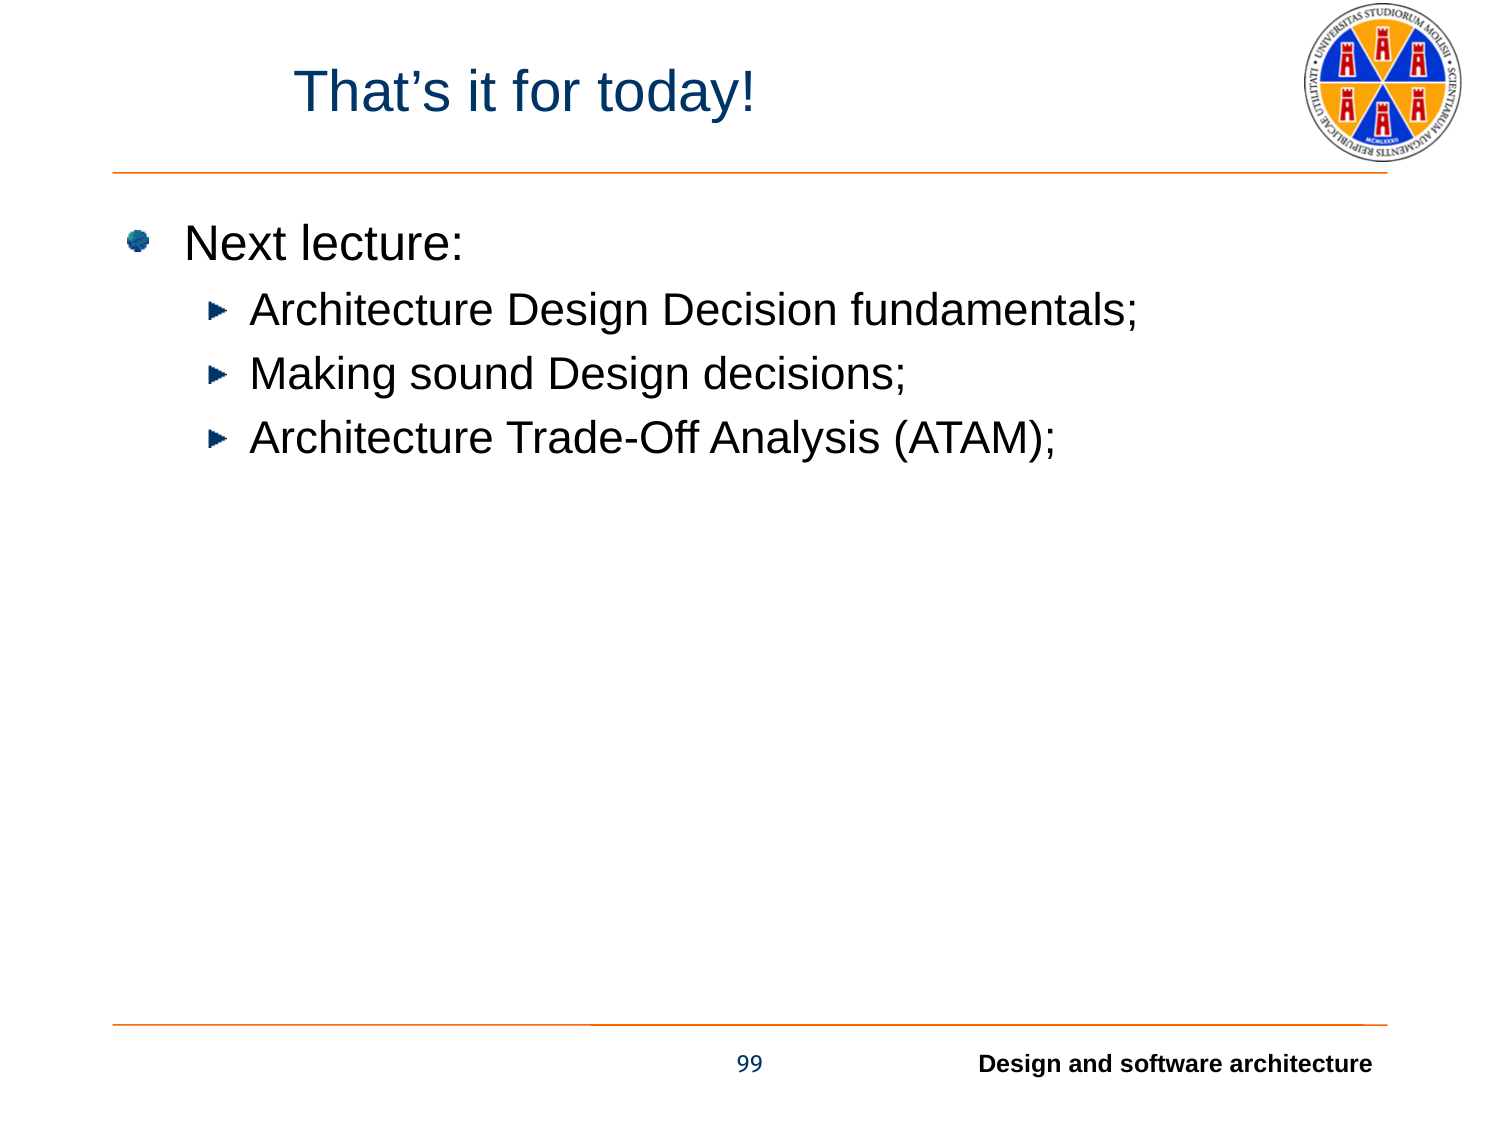

# That’s it for today!
Next lecture:
Architecture Design Decision fundamentals;
Making sound Design decisions;
Architecture Trade-Off Analysis (ATAM);
99
Design and software architecture